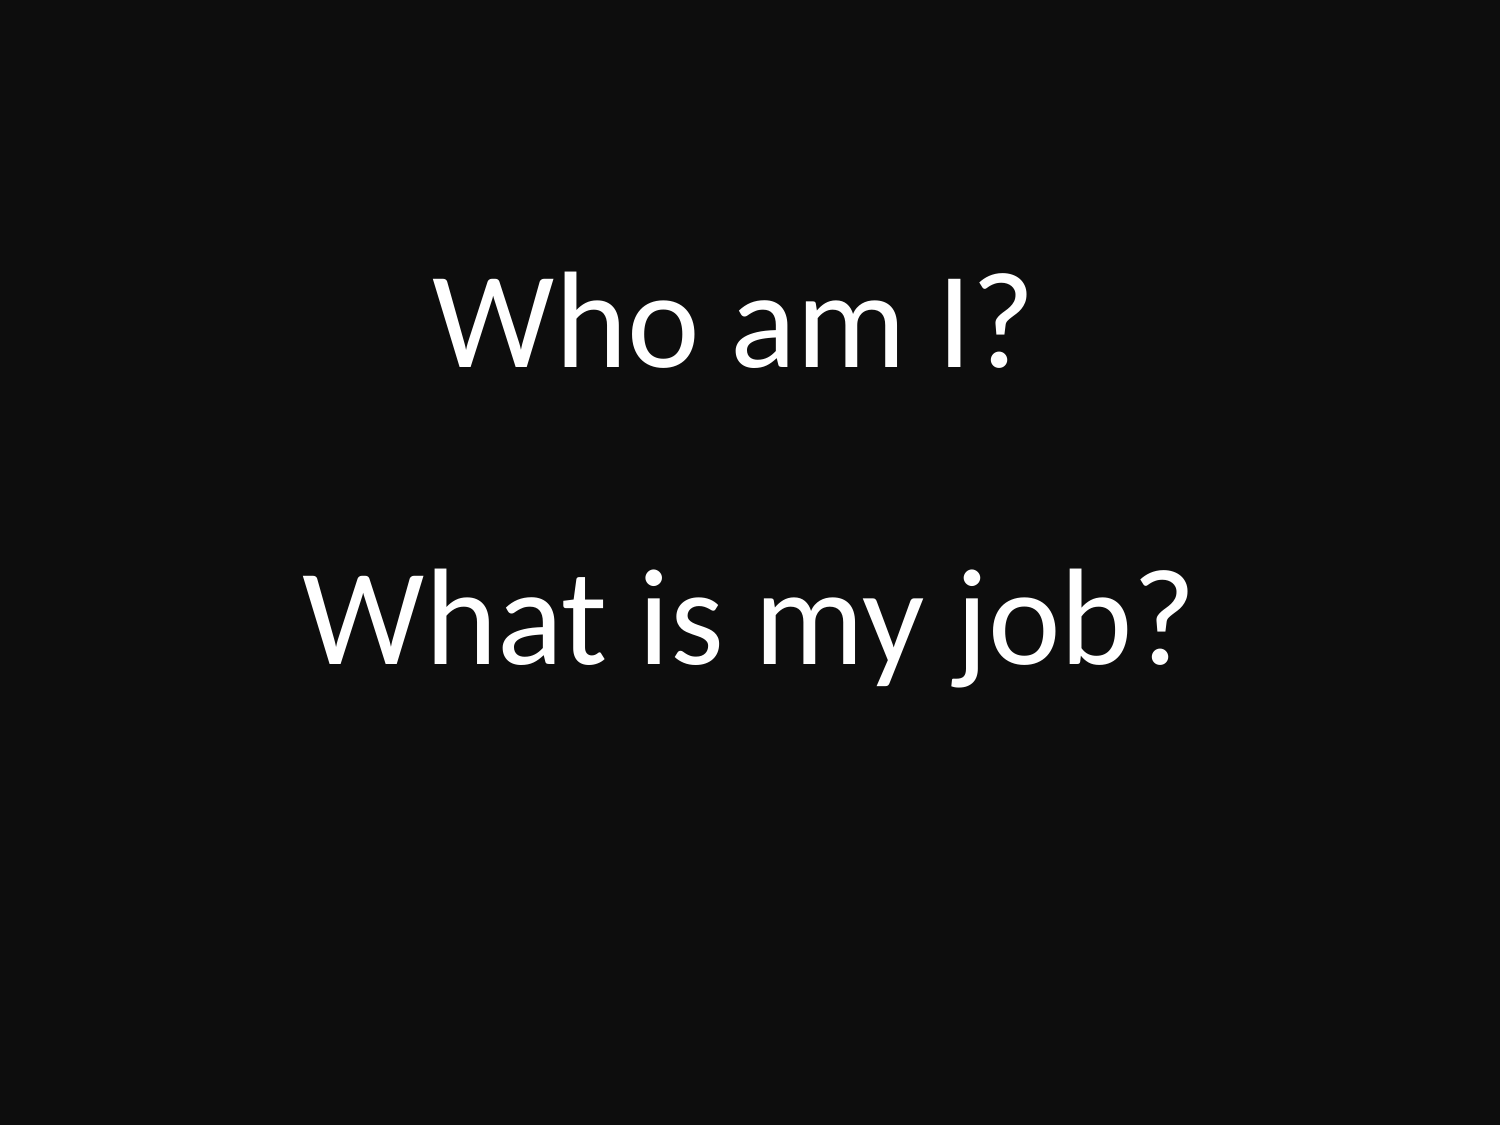

# Who am I? What is my job?